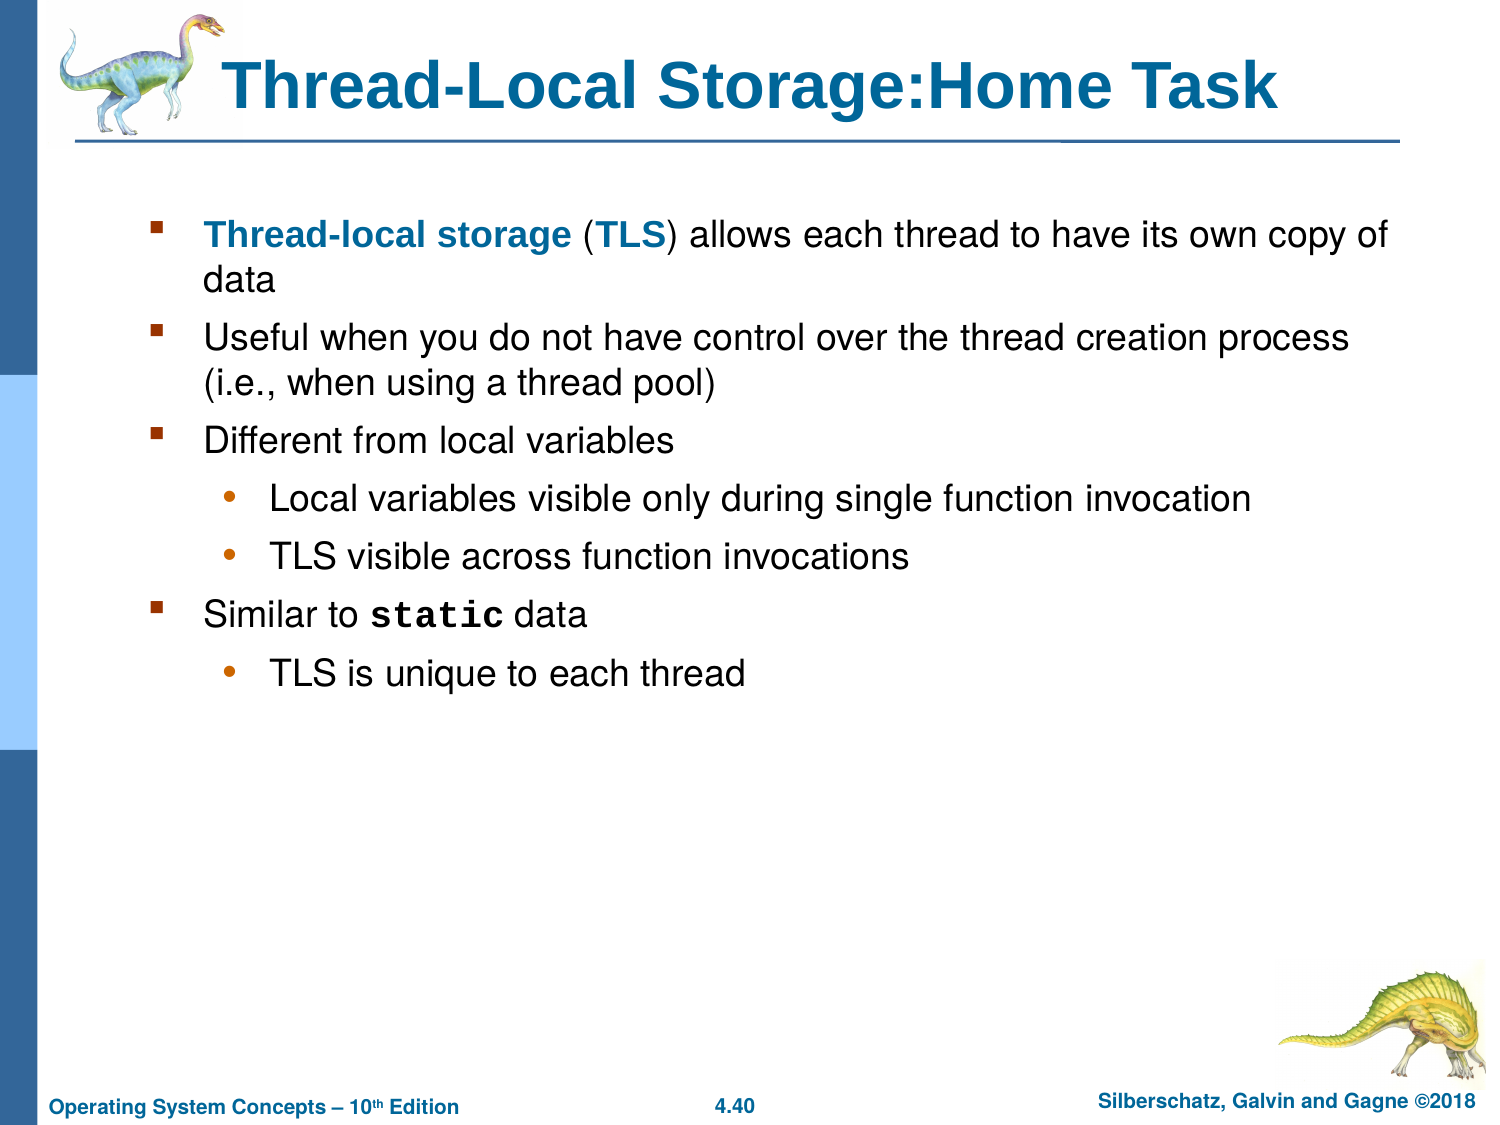

# Thread-Local Storage:Home Task
Thread-local storage (TLS) allows each thread to have its own copy of data
Useful when you do not have control over the thread creation process (i.e., when using a thread pool)
Different from local variables
Local variables visible only during single function invocation
TLS visible across function invocations
Similar to static data
TLS is unique to each thread